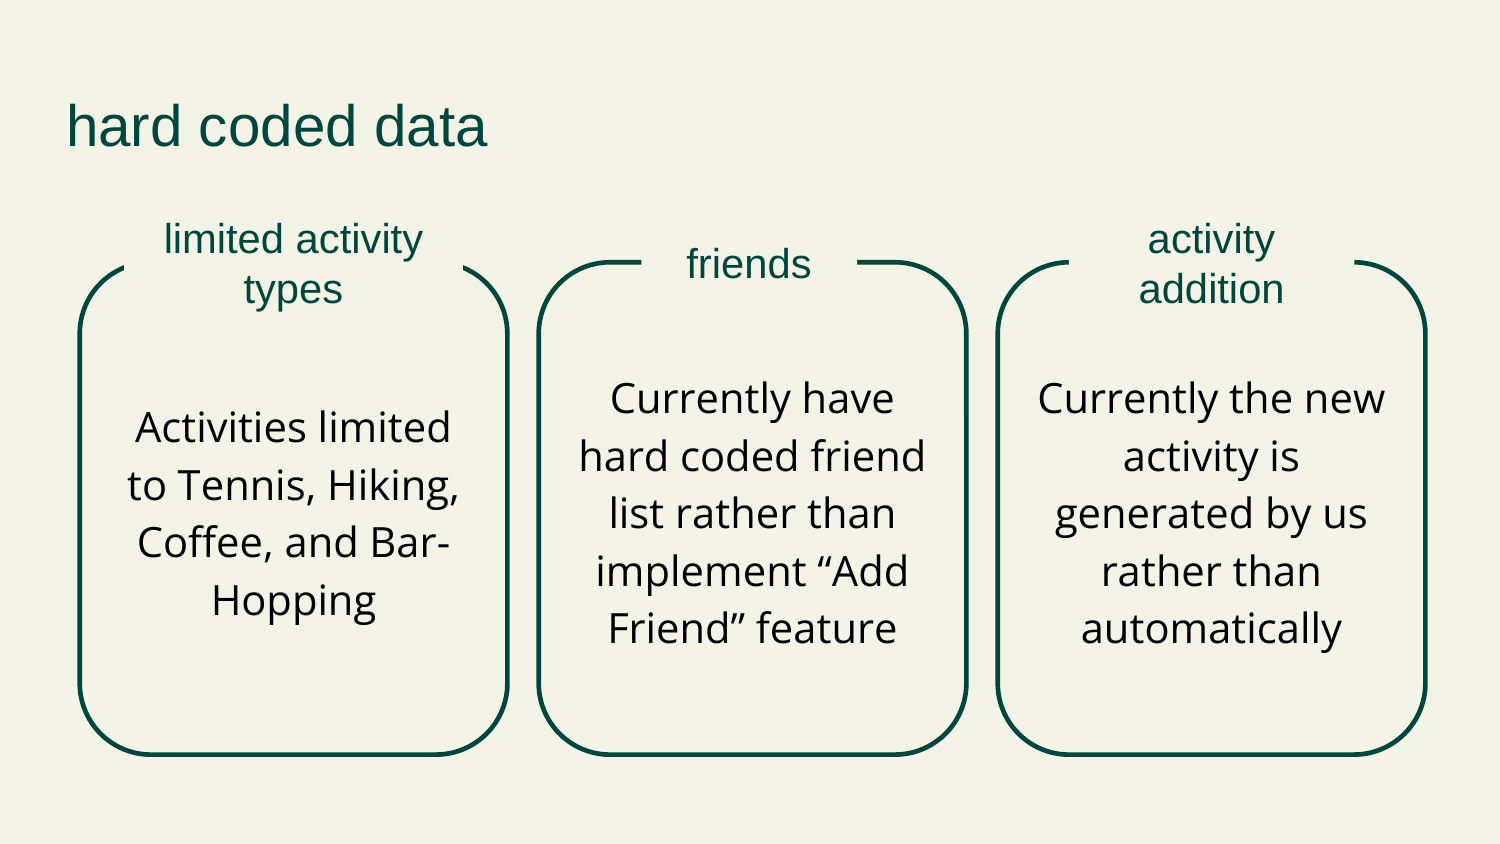

# hard coded data

limited activity types
friends
activity addition
Activities limited to Tennis, Hiking, Coffee, and Bar-Hopping
Currently have hard coded friend list rather than implement “Add Friend” feature
Currently the new activity is generated by us rather than automatically